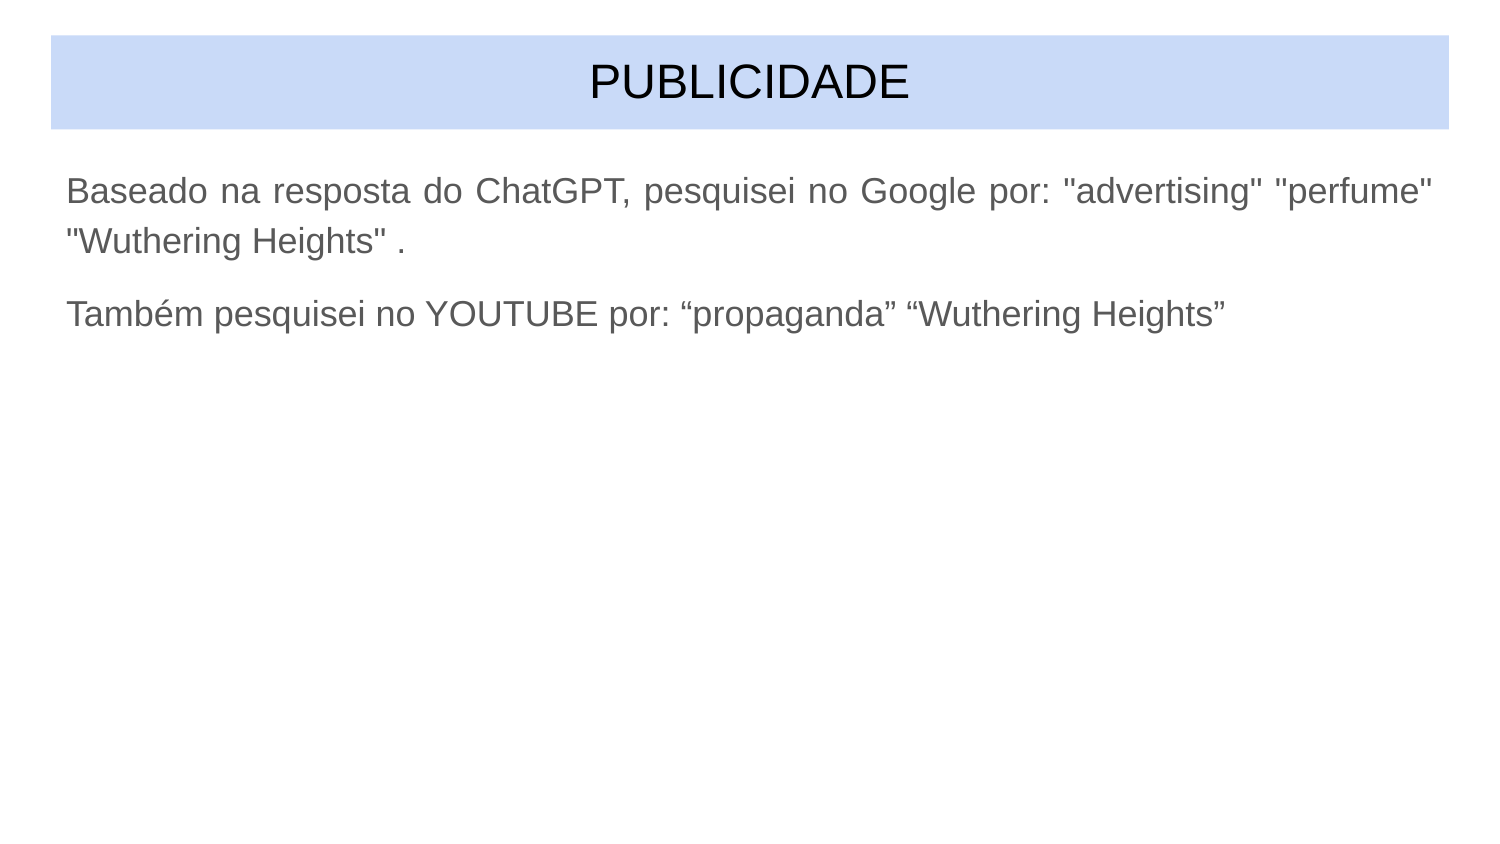

# PUBLICIDADE
Baseado na resposta do ChatGPT, pesquisei no Google por: "advertising" "perfume" "Wuthering Heights" .
Também pesquisei no YOUTUBE por: “propaganda” “Wuthering Heights”